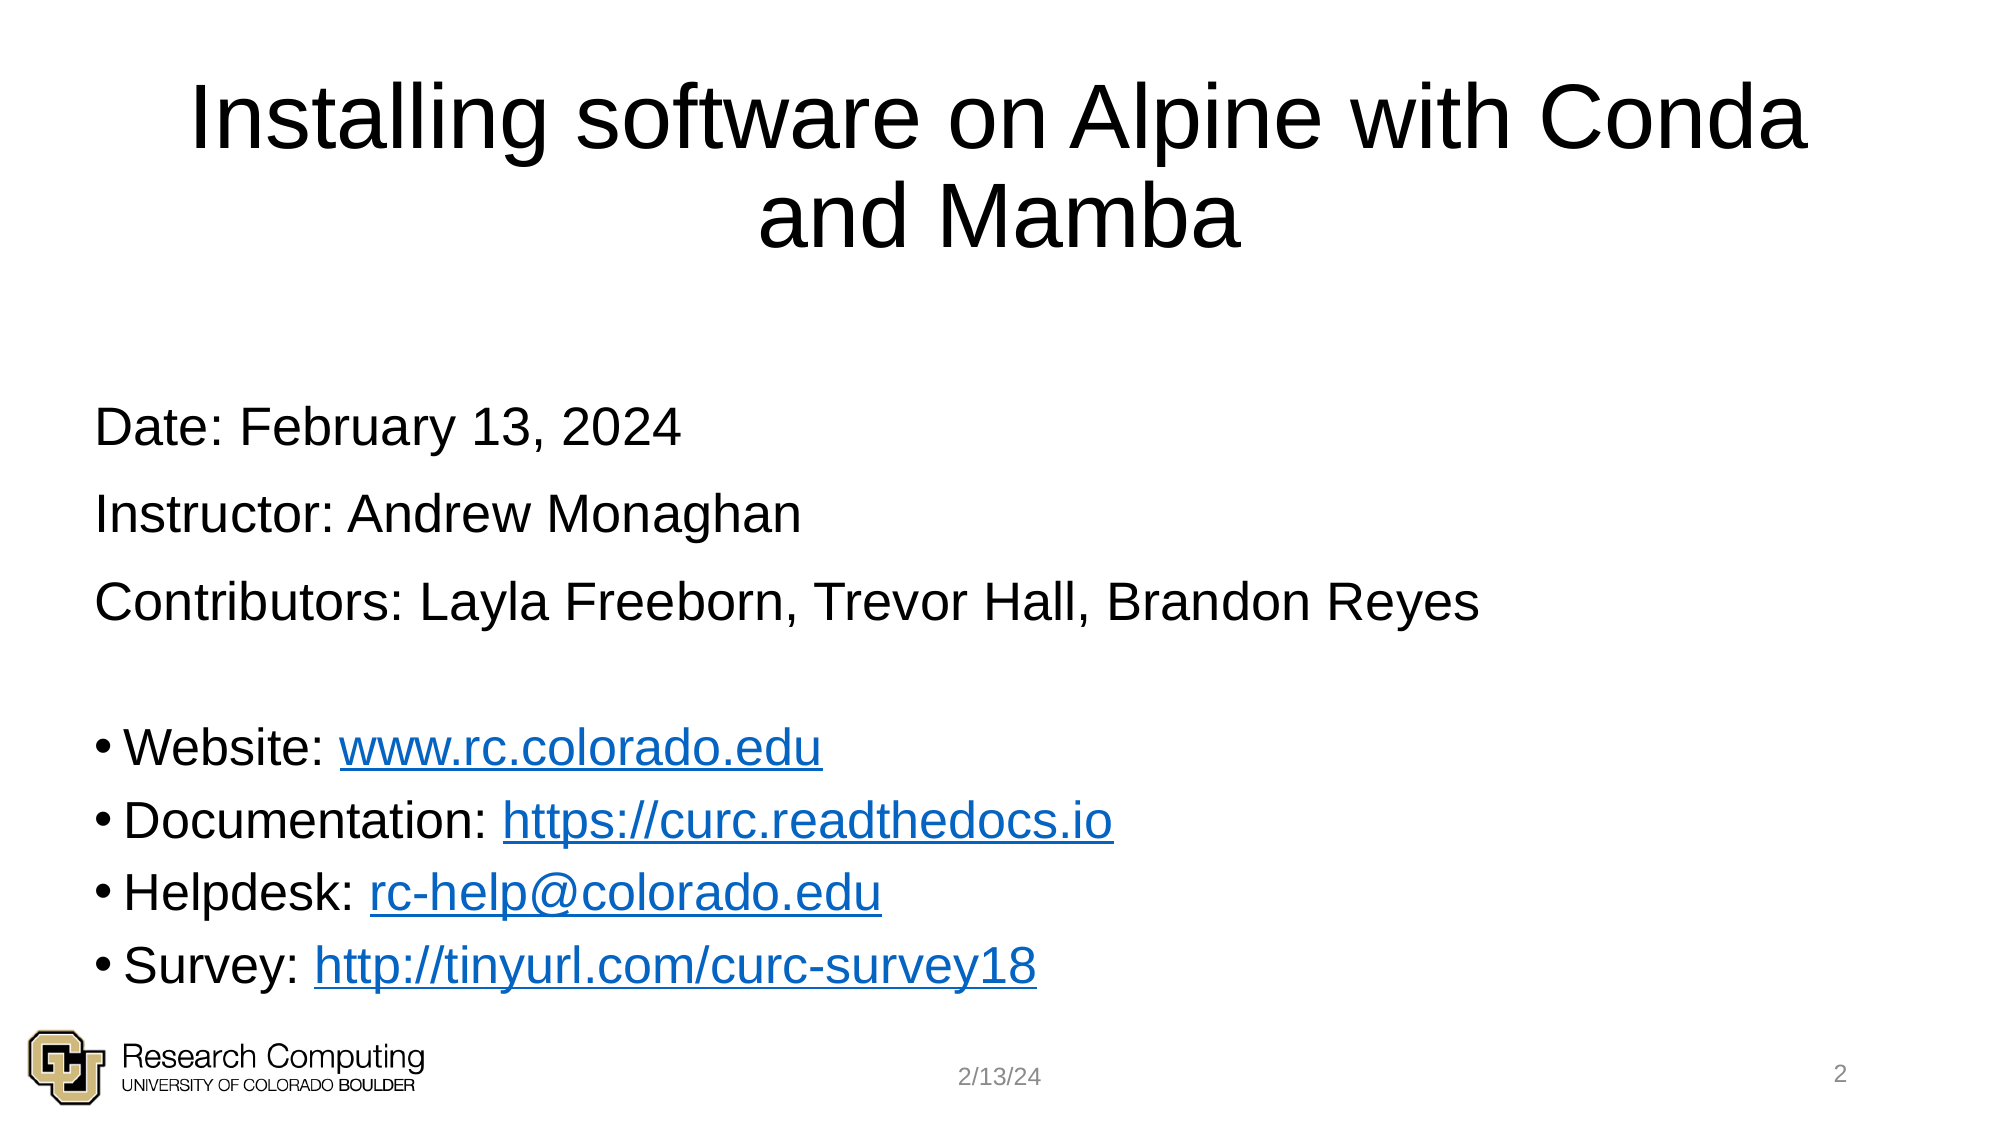

# Installing software on Alpine with Conda and Mamba

Date: February 13, 2024
Instructor: Andrew Monaghan
Contributors: Layla Freeborn, Trevor Hall, Brandon Reyes

Website: www.rc.colorado.edu
Documentation: https://curc.readthedocs.io
Helpdesk: rc-help@colorado.edu
Survey: http://tinyurl.com/curc-survey18
2
2/13/24